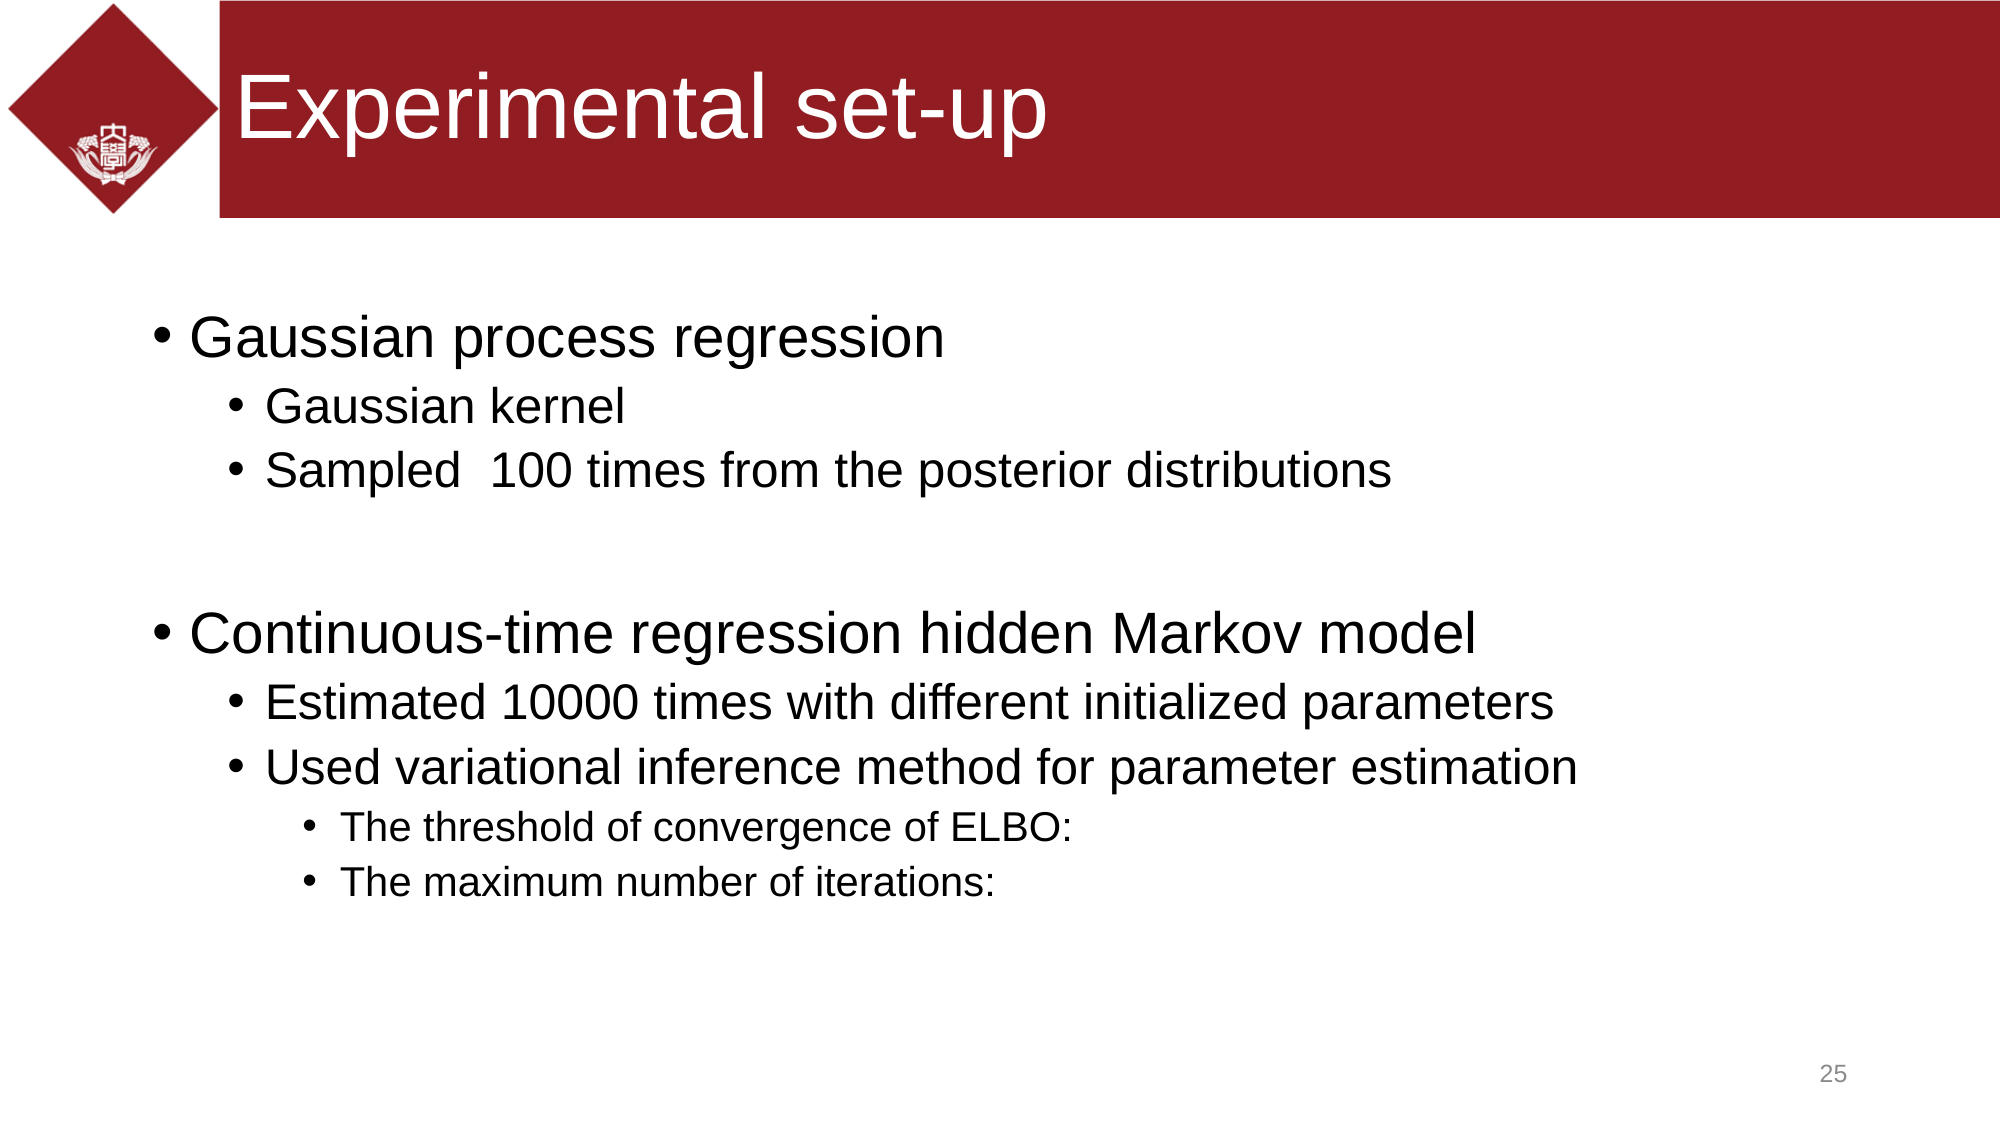

# Experimental set-up
Gaussian process regression
Gaussian kernel
Sampled  100 times from the posterior distributions

Continuous-time regression hidden Markov model
Estimated 10000 times with different initialized parameters
Used variational inference method for parameter estimation
The threshold of convergence of ELBO:
The maximum number of iterations:

25